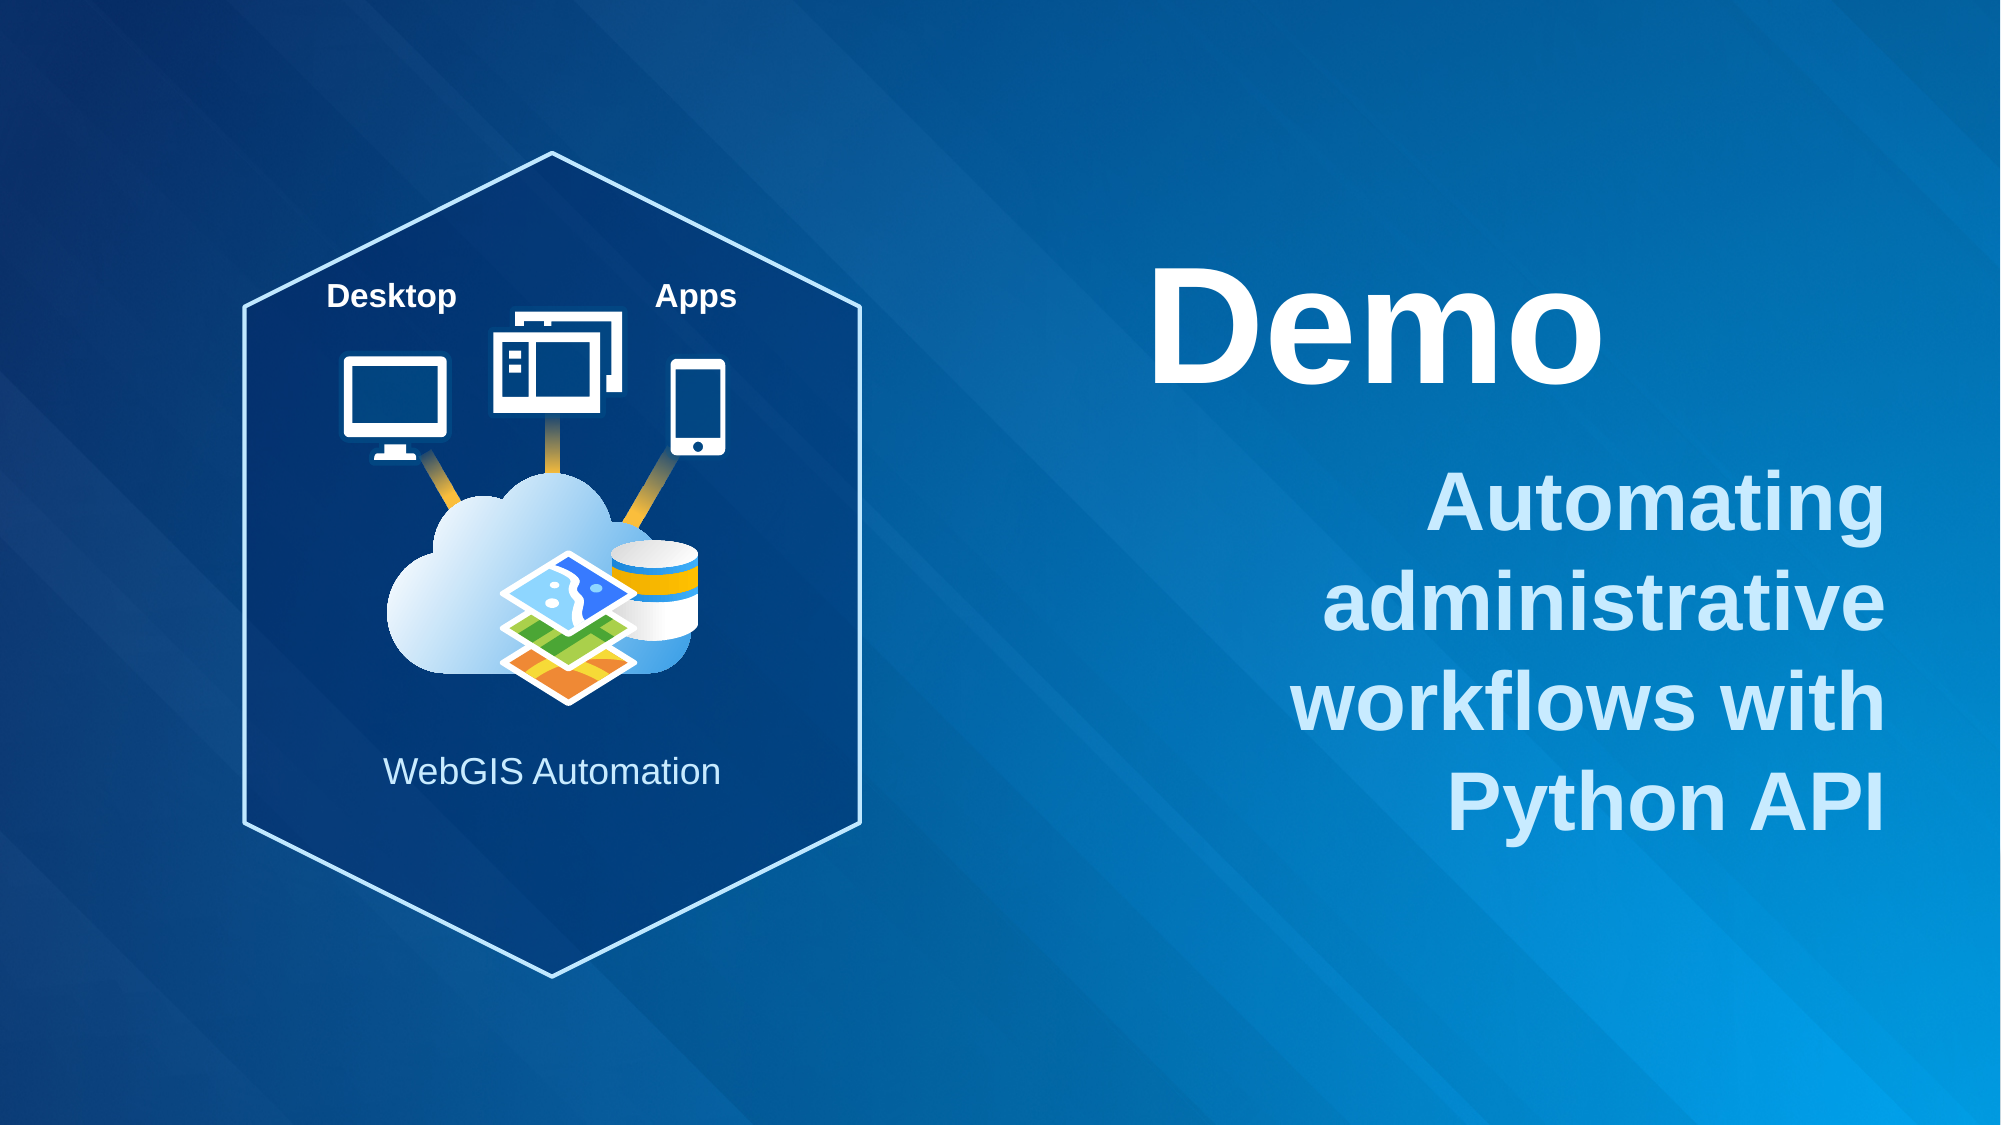

# Demo

Desktop
Apps

Automating administrative workflows with Python API
WebGIS Automation